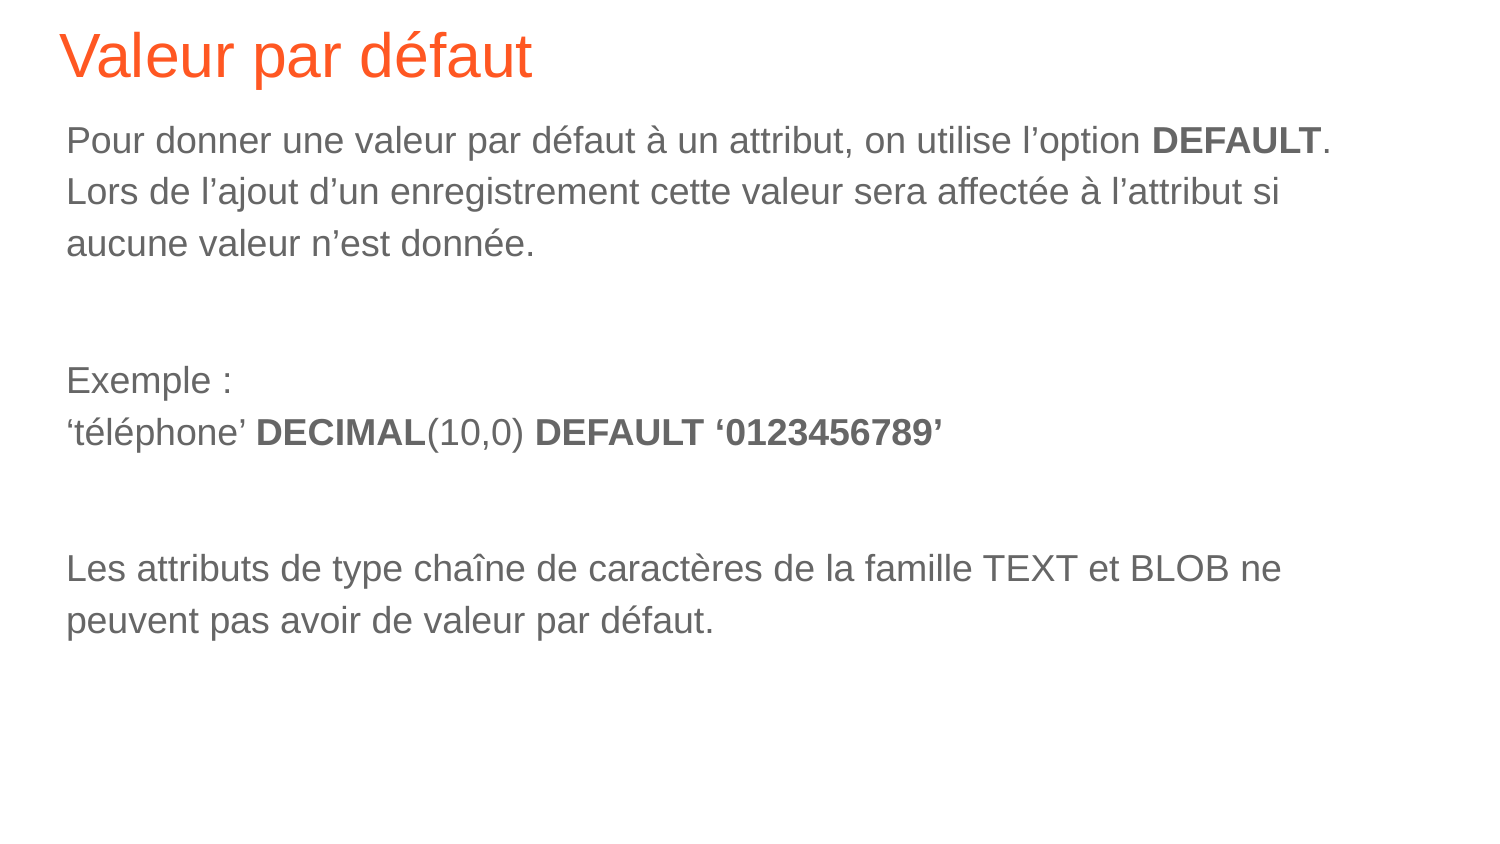

# Valeur par défaut
Pour donner une valeur par défaut à un attribut, on utilise l’option DEFAULT.
Lors de l’ajout d’un enregistrement cette valeur sera affectée à l’attribut si
aucune valeur n’est donnée.
Exemple :
‘téléphone’ DECIMAL(10,0) DEFAULT ‘0123456789’
Les attributs de type chaîne de caractères de la famille TEXT et BLOB ne
peuvent pas avoir de valeur par défaut.